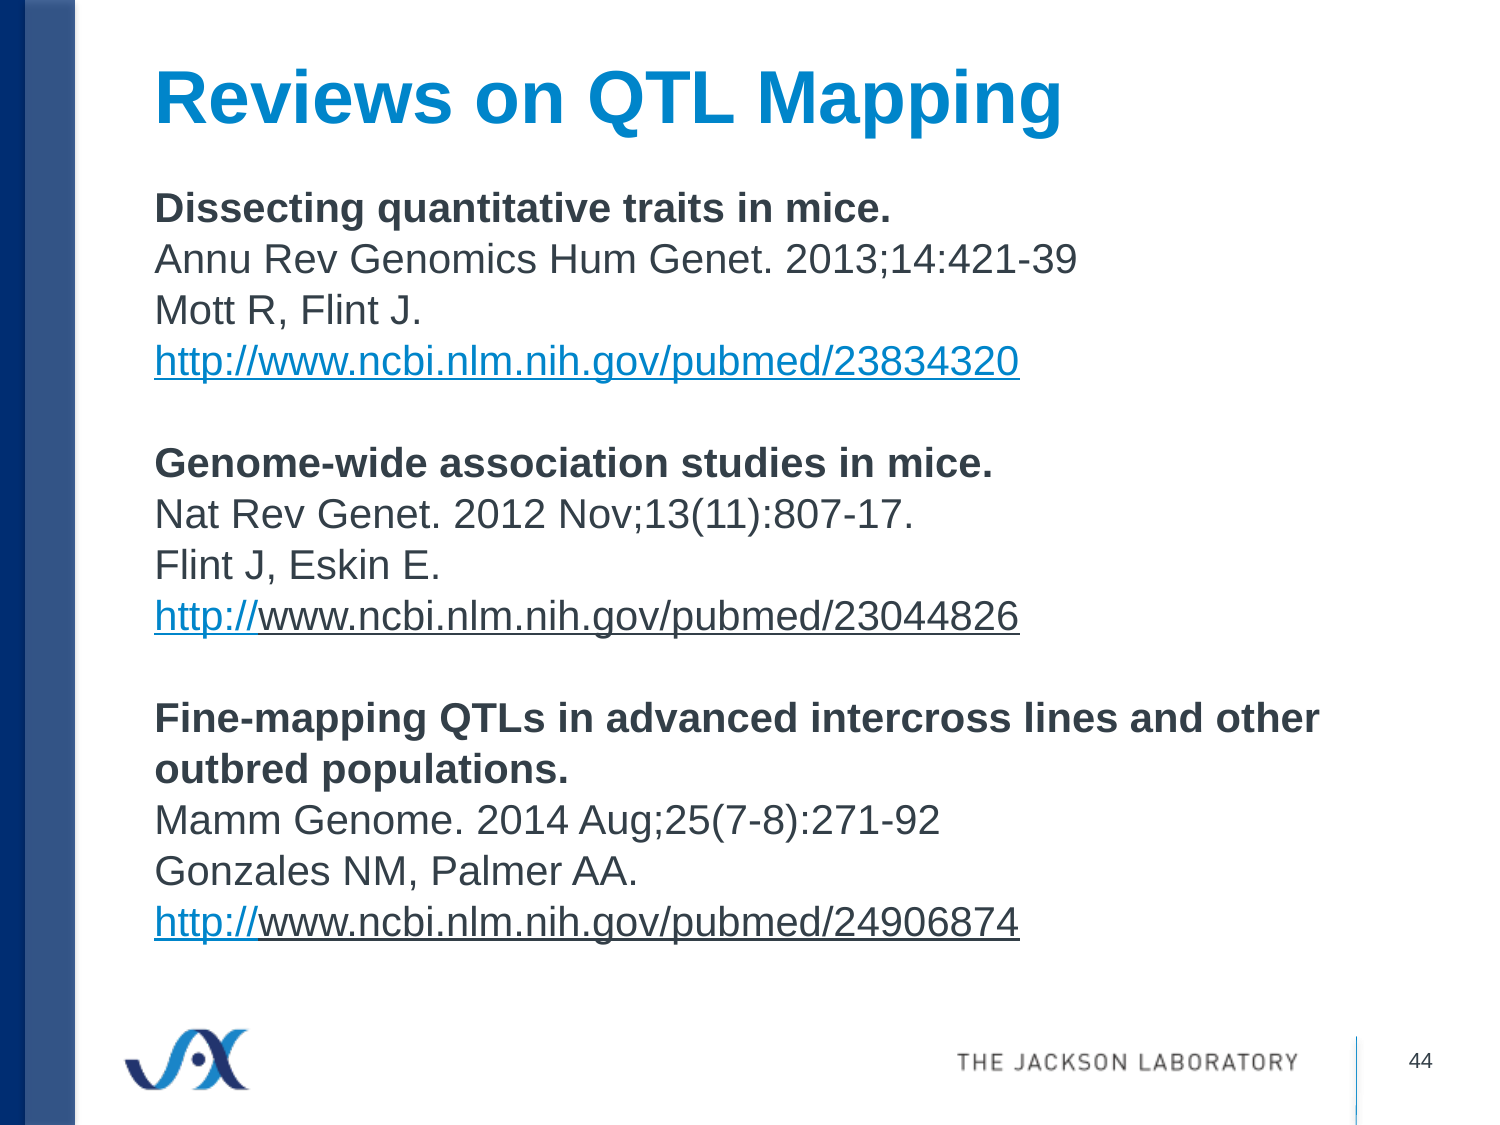

# Reviews on QTL Mapping
Dissecting quantitative traits in mice.
Annu Rev Genomics Hum Genet. 2013;14:421-39
Mott R, Flint J.
http://www.ncbi.nlm.nih.gov/pubmed/23834320

Genome-wide association studies in mice.
Nat Rev Genet. 2012 Nov;13(11):807-17.
Flint J, Eskin E.
http://www.ncbi.nlm.nih.gov/pubmed/23044826

Fine-mapping QTLs in advanced intercross lines and other outbred populations.
Mamm Genome. 2014 Aug;25(7-8):271-92
Gonzales NM, Palmer AA.
http://www.ncbi.nlm.nih.gov/pubmed/24906874

44